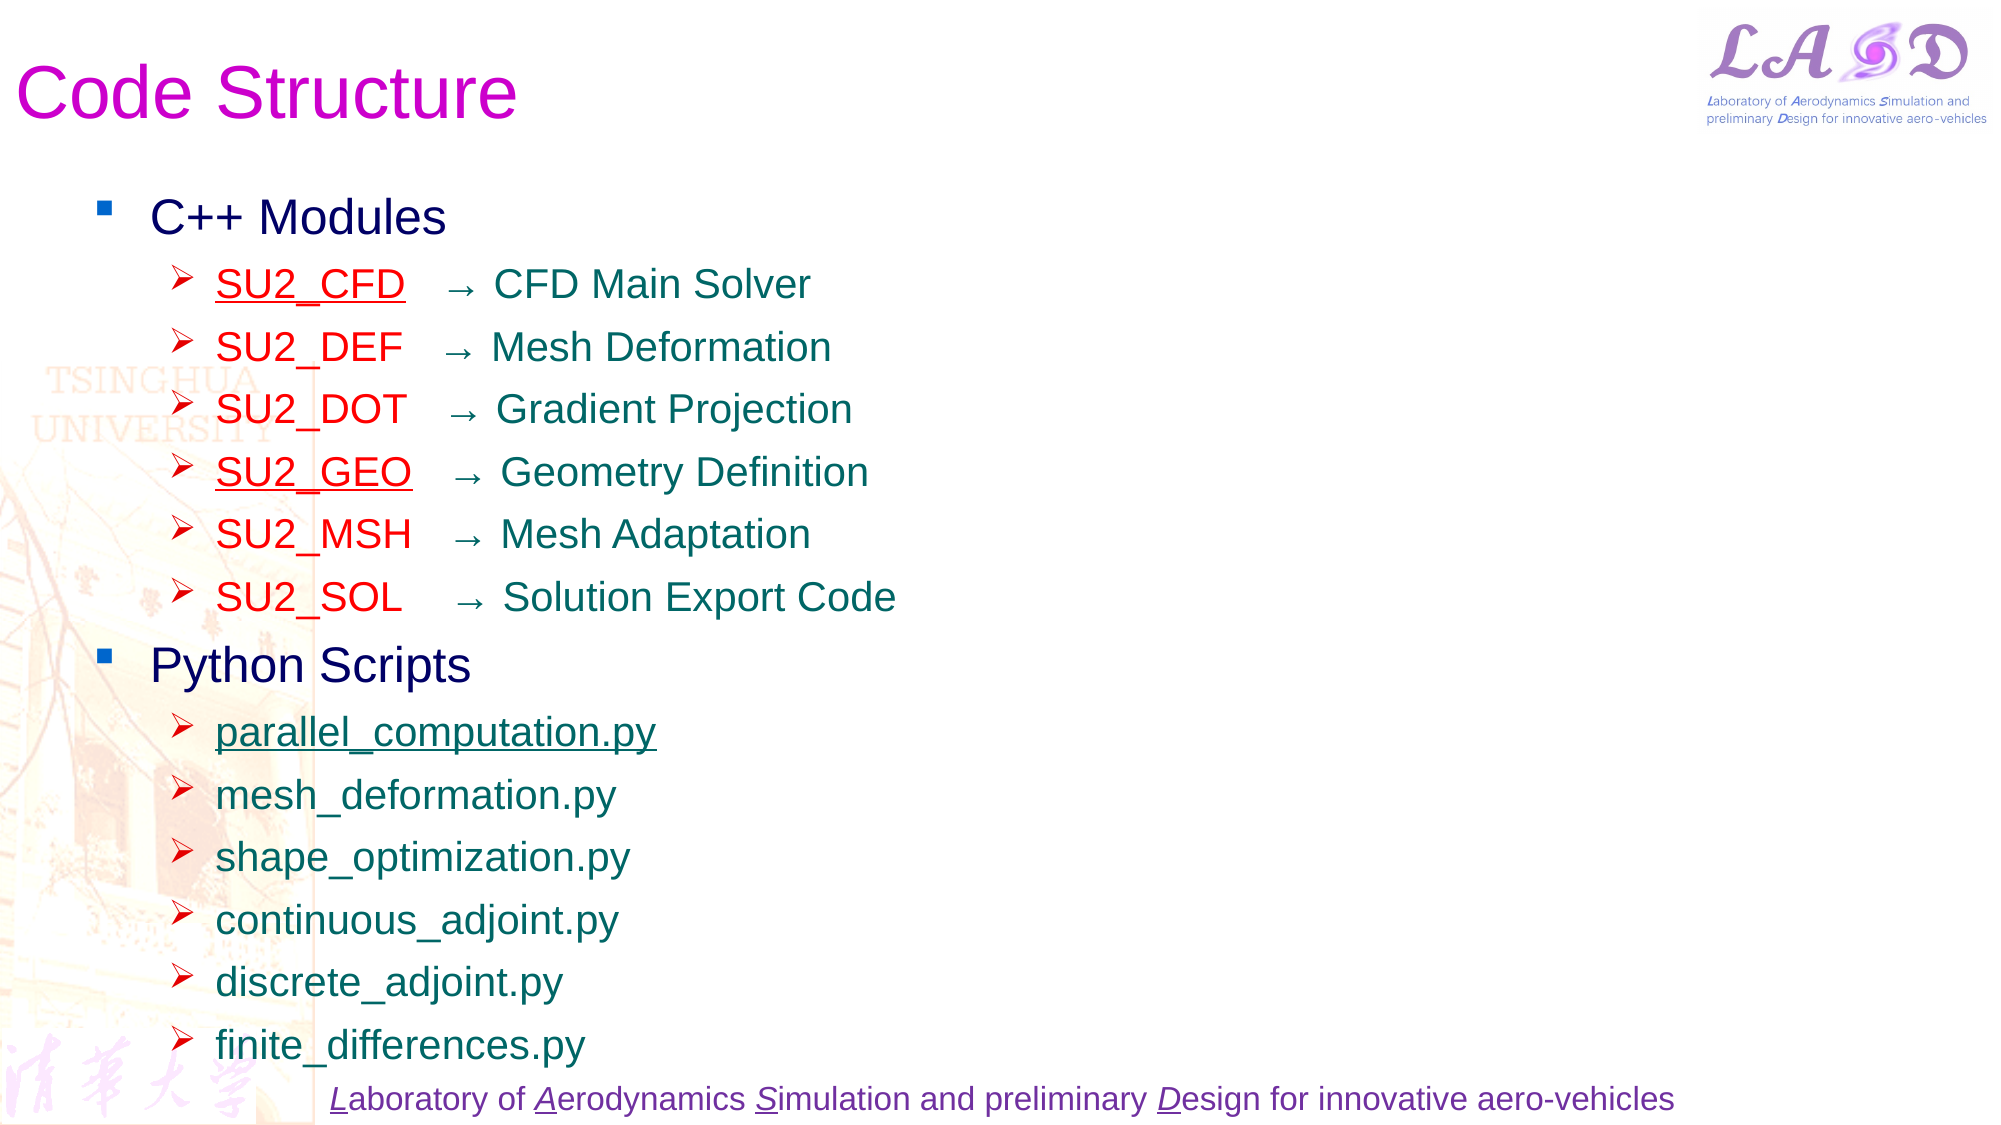

# Code Structure
C++ Modules
SU2_CFD   → CFD Main Solver
SU2_DEF   → Mesh Deformation
SU2_DOT   → Gradient Projection
SU2_GEO   → Geometry Definition
SU2_MSH   → Mesh Adaptation
SU2_SOL    → Solution Export Code
Python Scripts
parallel_computation.py
mesh_deformation.py
shape_optimization.py
continuous_adjoint.py
discrete_adjoint.py
finite_differences.py